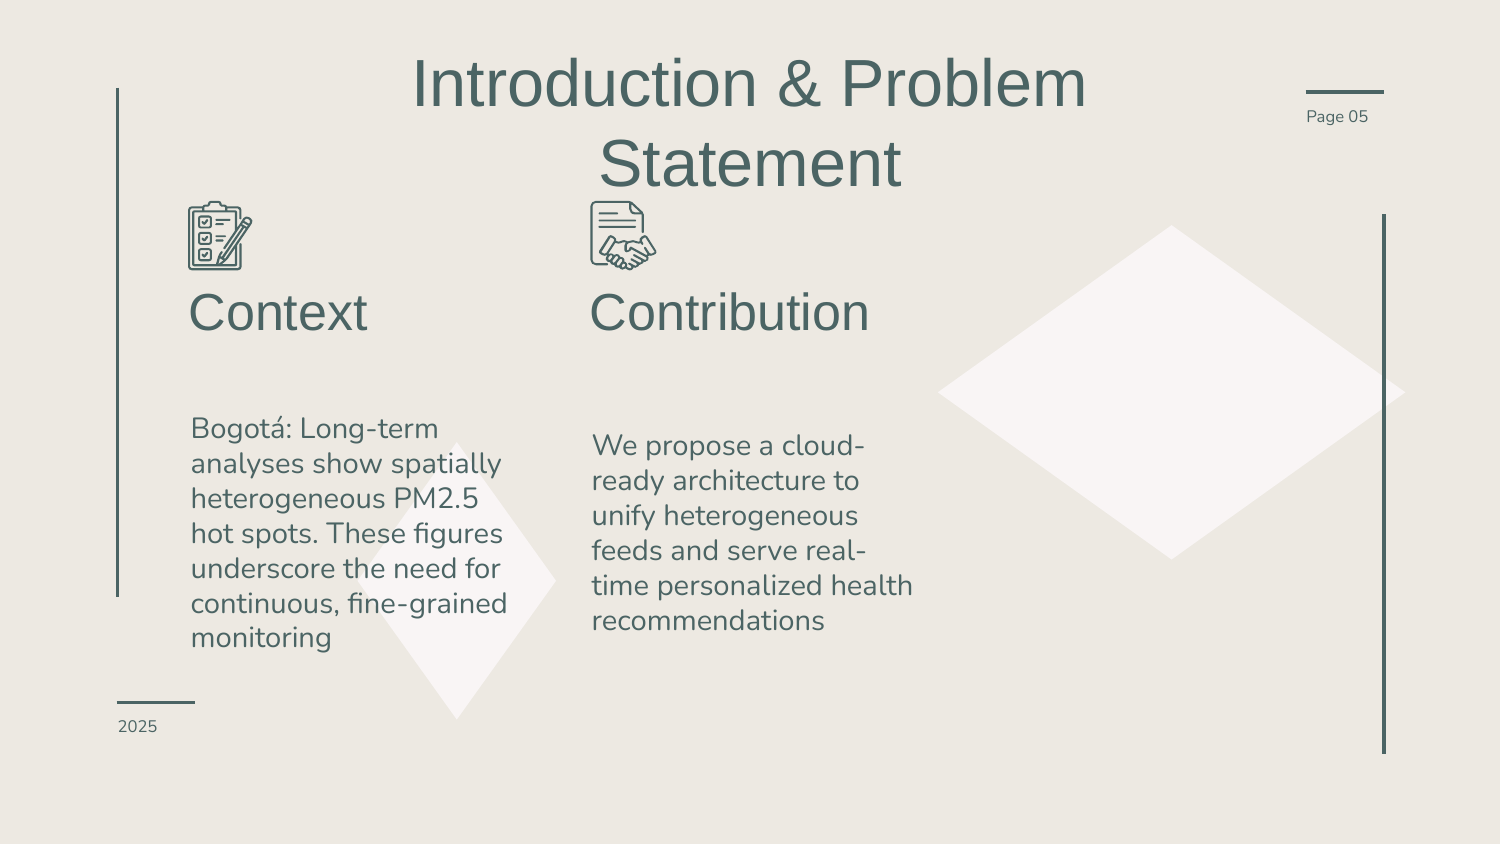

Introduction & Problem Statement
Page 05

# Context
Contribution
Bogotá: Long-term analyses show spatially heterogeneous PM2.5​ hot spots. These figures underscore the need for continuous, fine-grained monitoring
We propose a cloud-ready architecture to unify heterogeneous feeds and serve real-time personalized health recommendations
2025